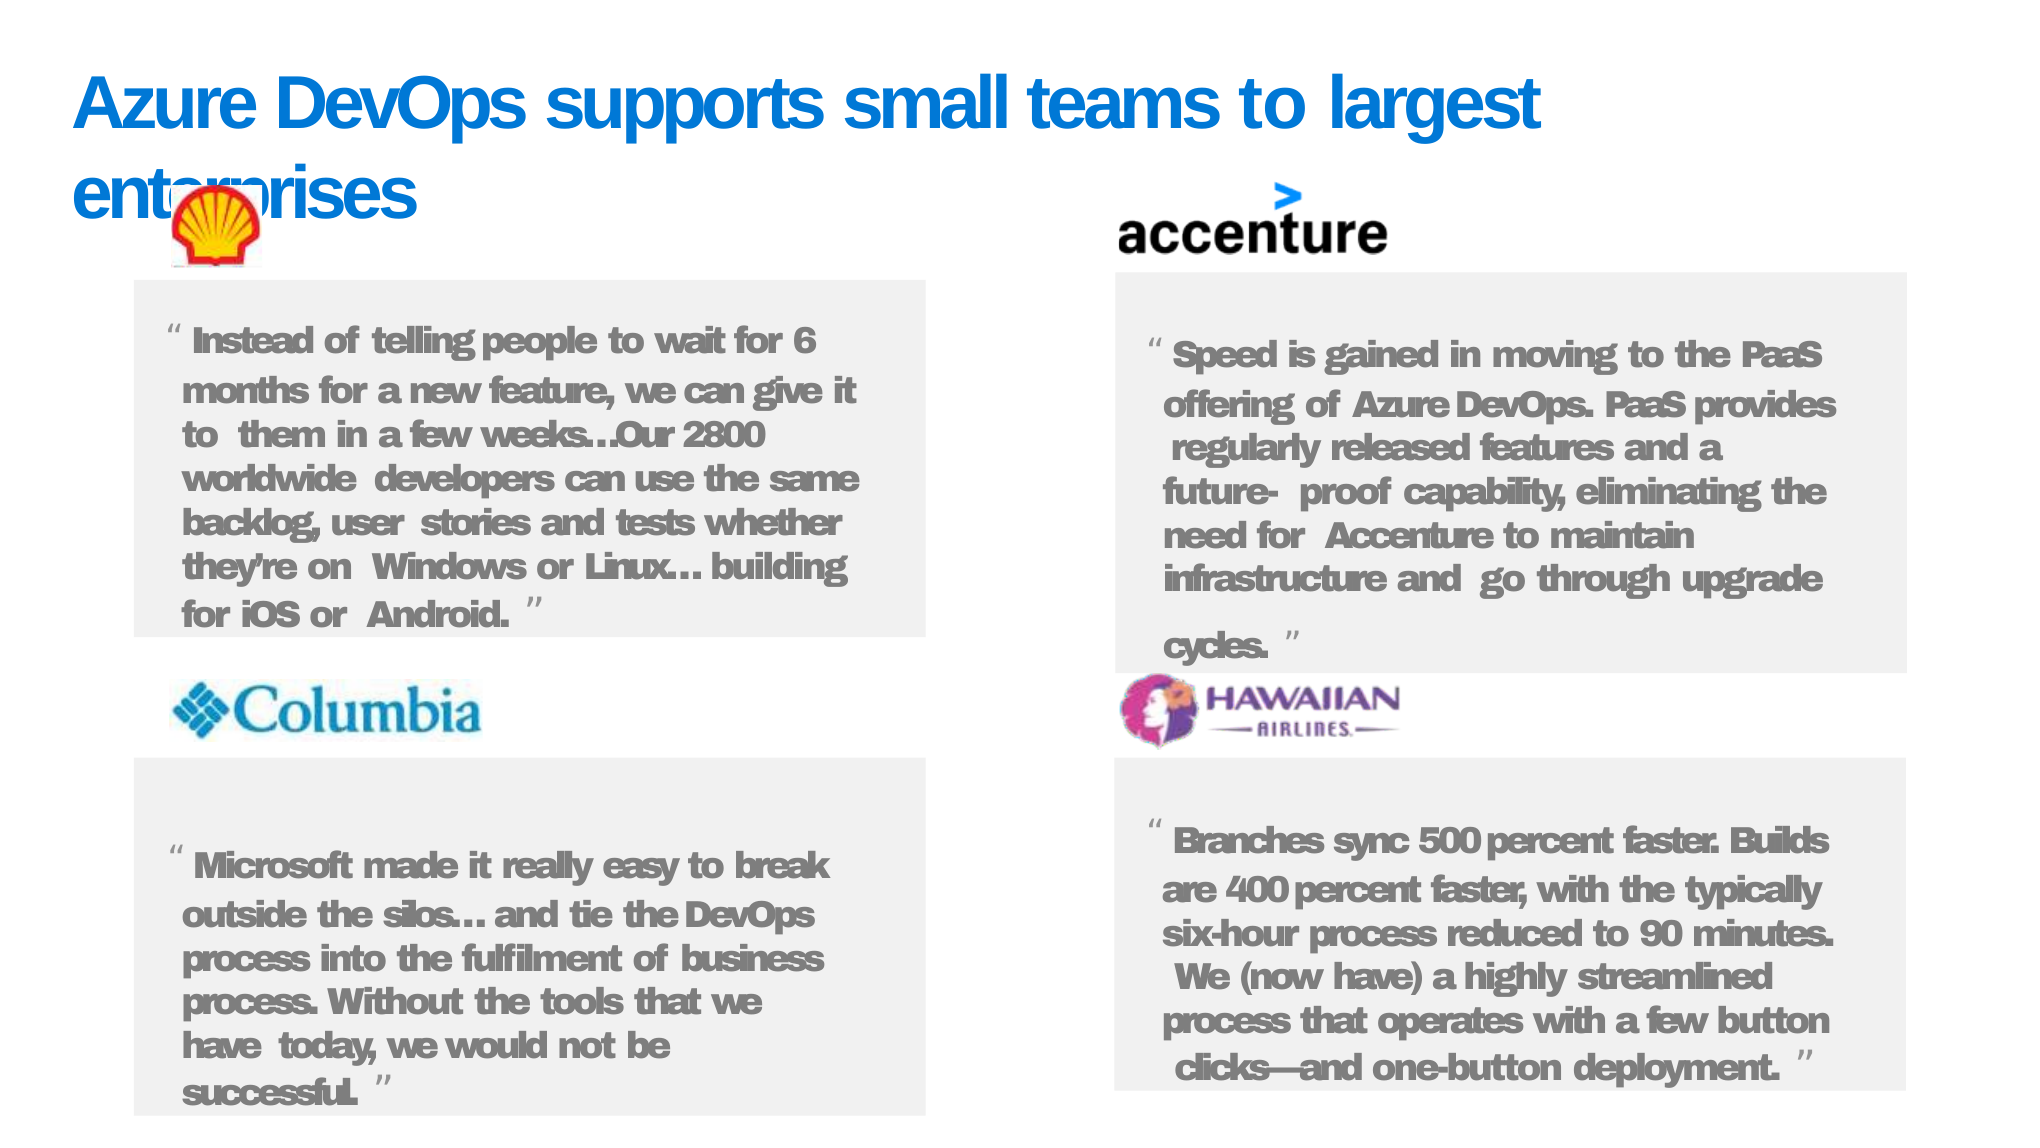

# Azure DevOps supports small teams to largest enterprises

“ Speed is gained in moving to the PaaS  offering of Azure DevOps. PaaS provides  regularly released features and a future-  proof capability, eliminating the need for  Accenture to maintain infrastructure and  go through upgrade cycles. ”
“ Instead of telling people to wait for 6  months for a new feature, we can give it to  them in a few weeks…Our 2800 worldwide  developers can use the same backlog, user  stories and tests whether they’re on  Windows or Linux… building for iOS or  Android. ”

“ Microsoft made it really easy to break  outside the silos… and tie the DevOps  process into the fulfilment of business  process. Without the tools that we have  today, we would not be successful. ”
“ Branches sync 500 percent faster. Builds  are 400 percent faster, with the typically  six-hour process reduced to 90 minutes.  We (now have) a highly streamlined  process that operates with a few button  clicks—and one-button deployment. ”